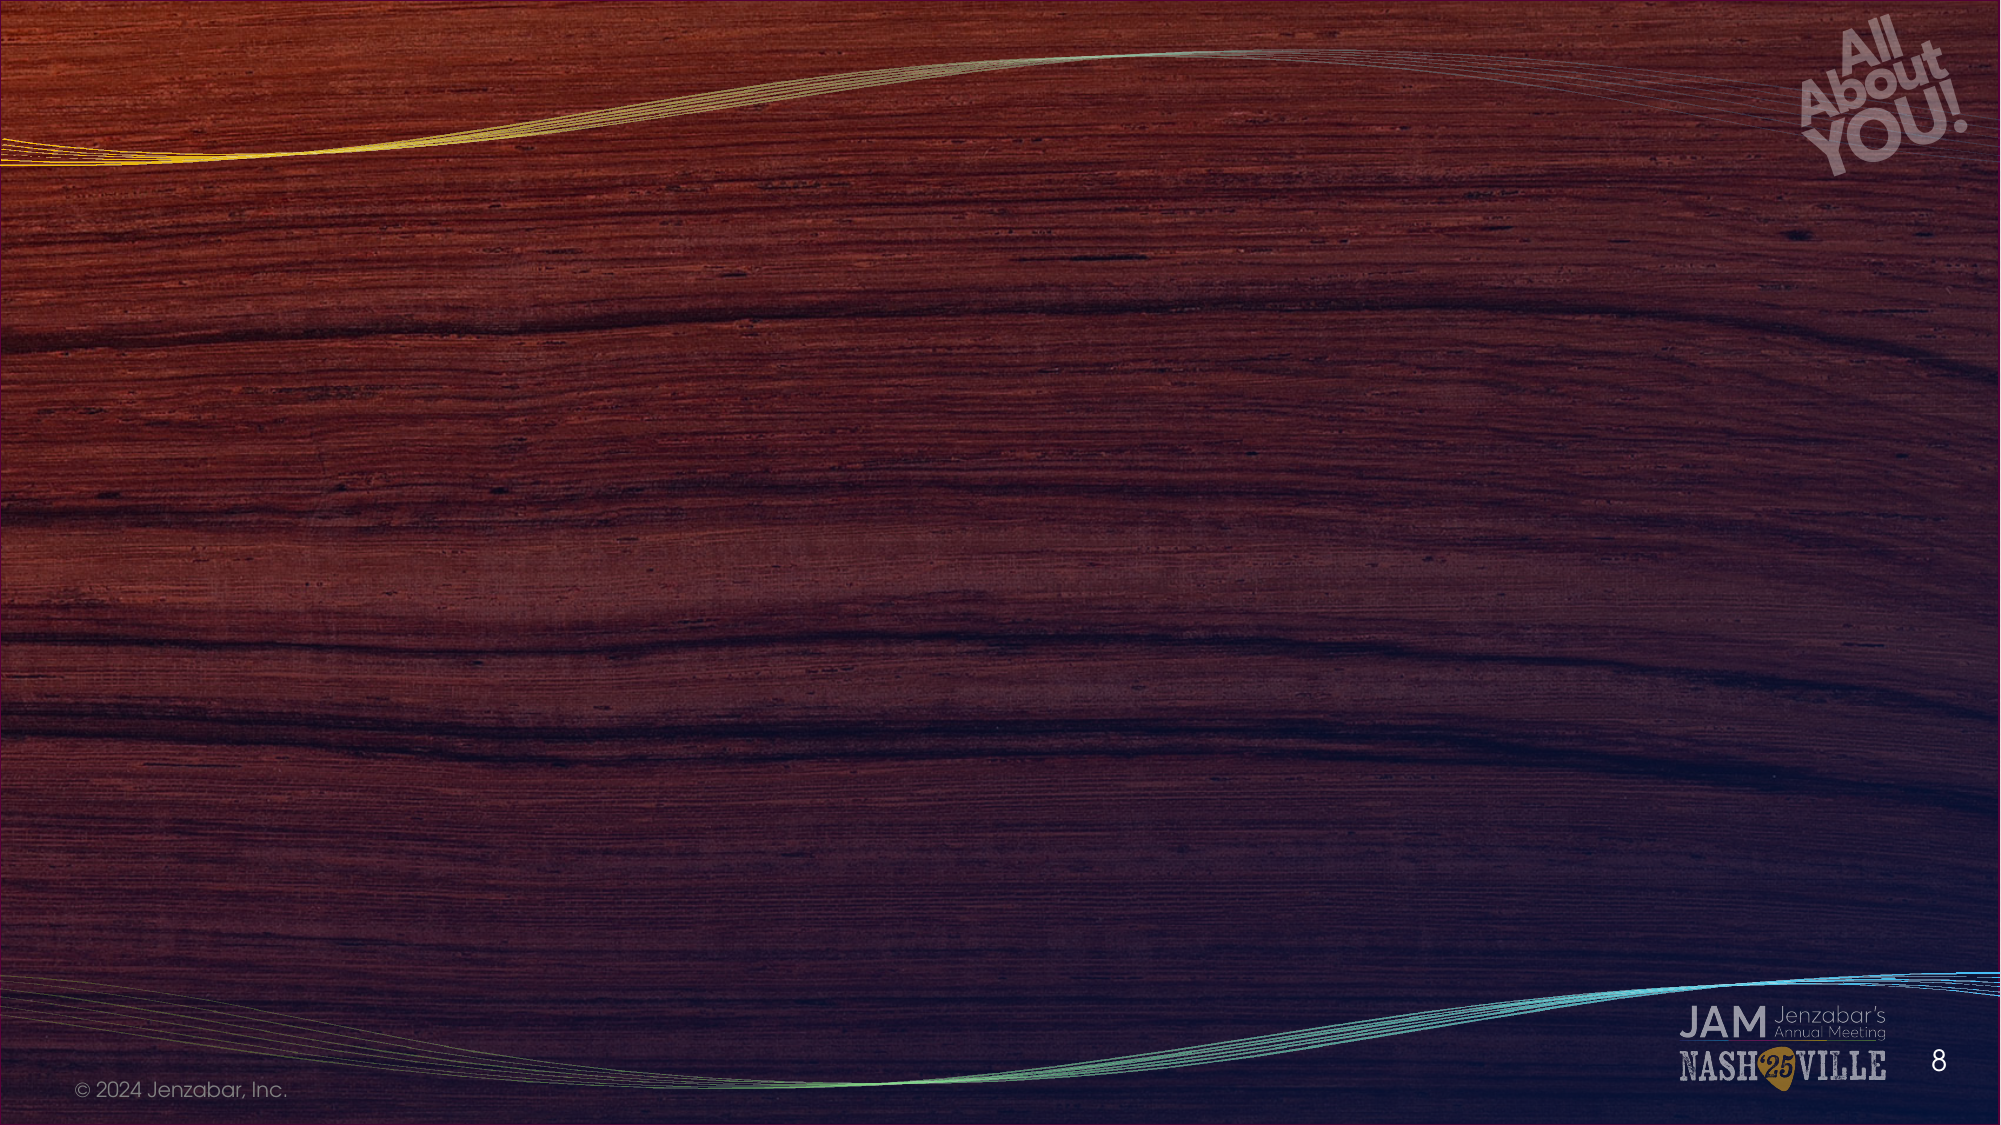

# Back-End Tables Lookups, Access, Sources Hold on tight. It’s gonna get real.